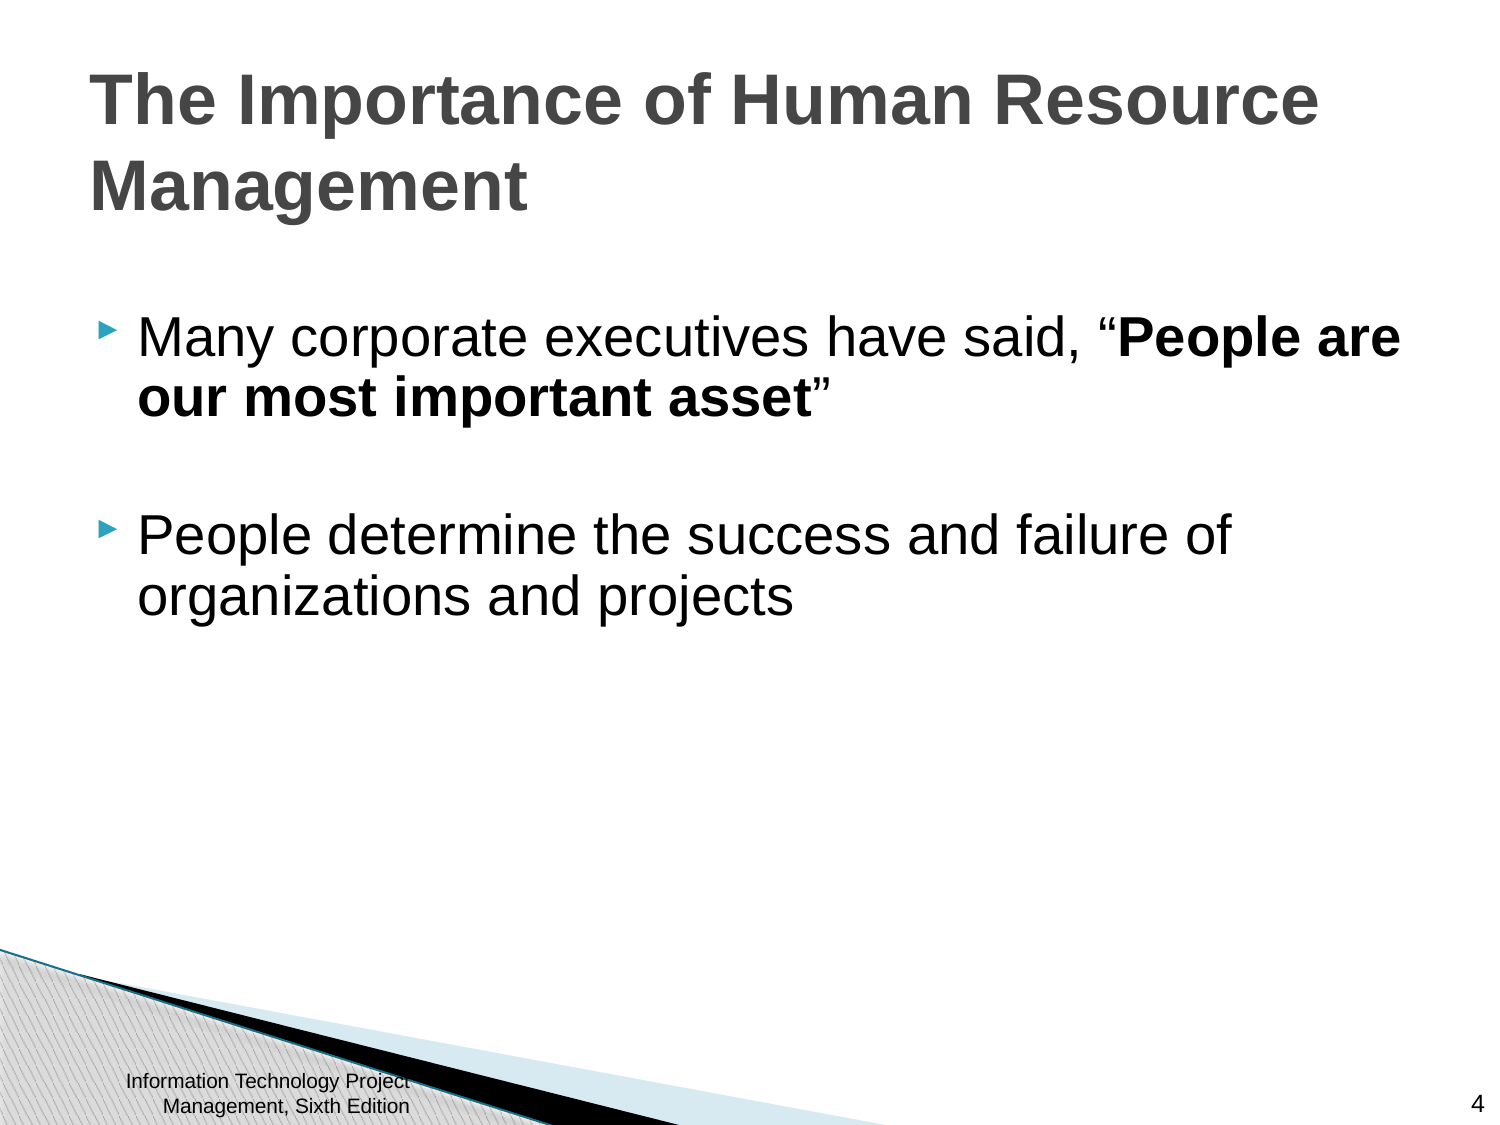

# The Importance of Human Resource Management
Many corporate executives have said, “People are our most important asset”

People determine the success and failure of organizations and projects
Information Technology Project Management, Sixth Edition
4